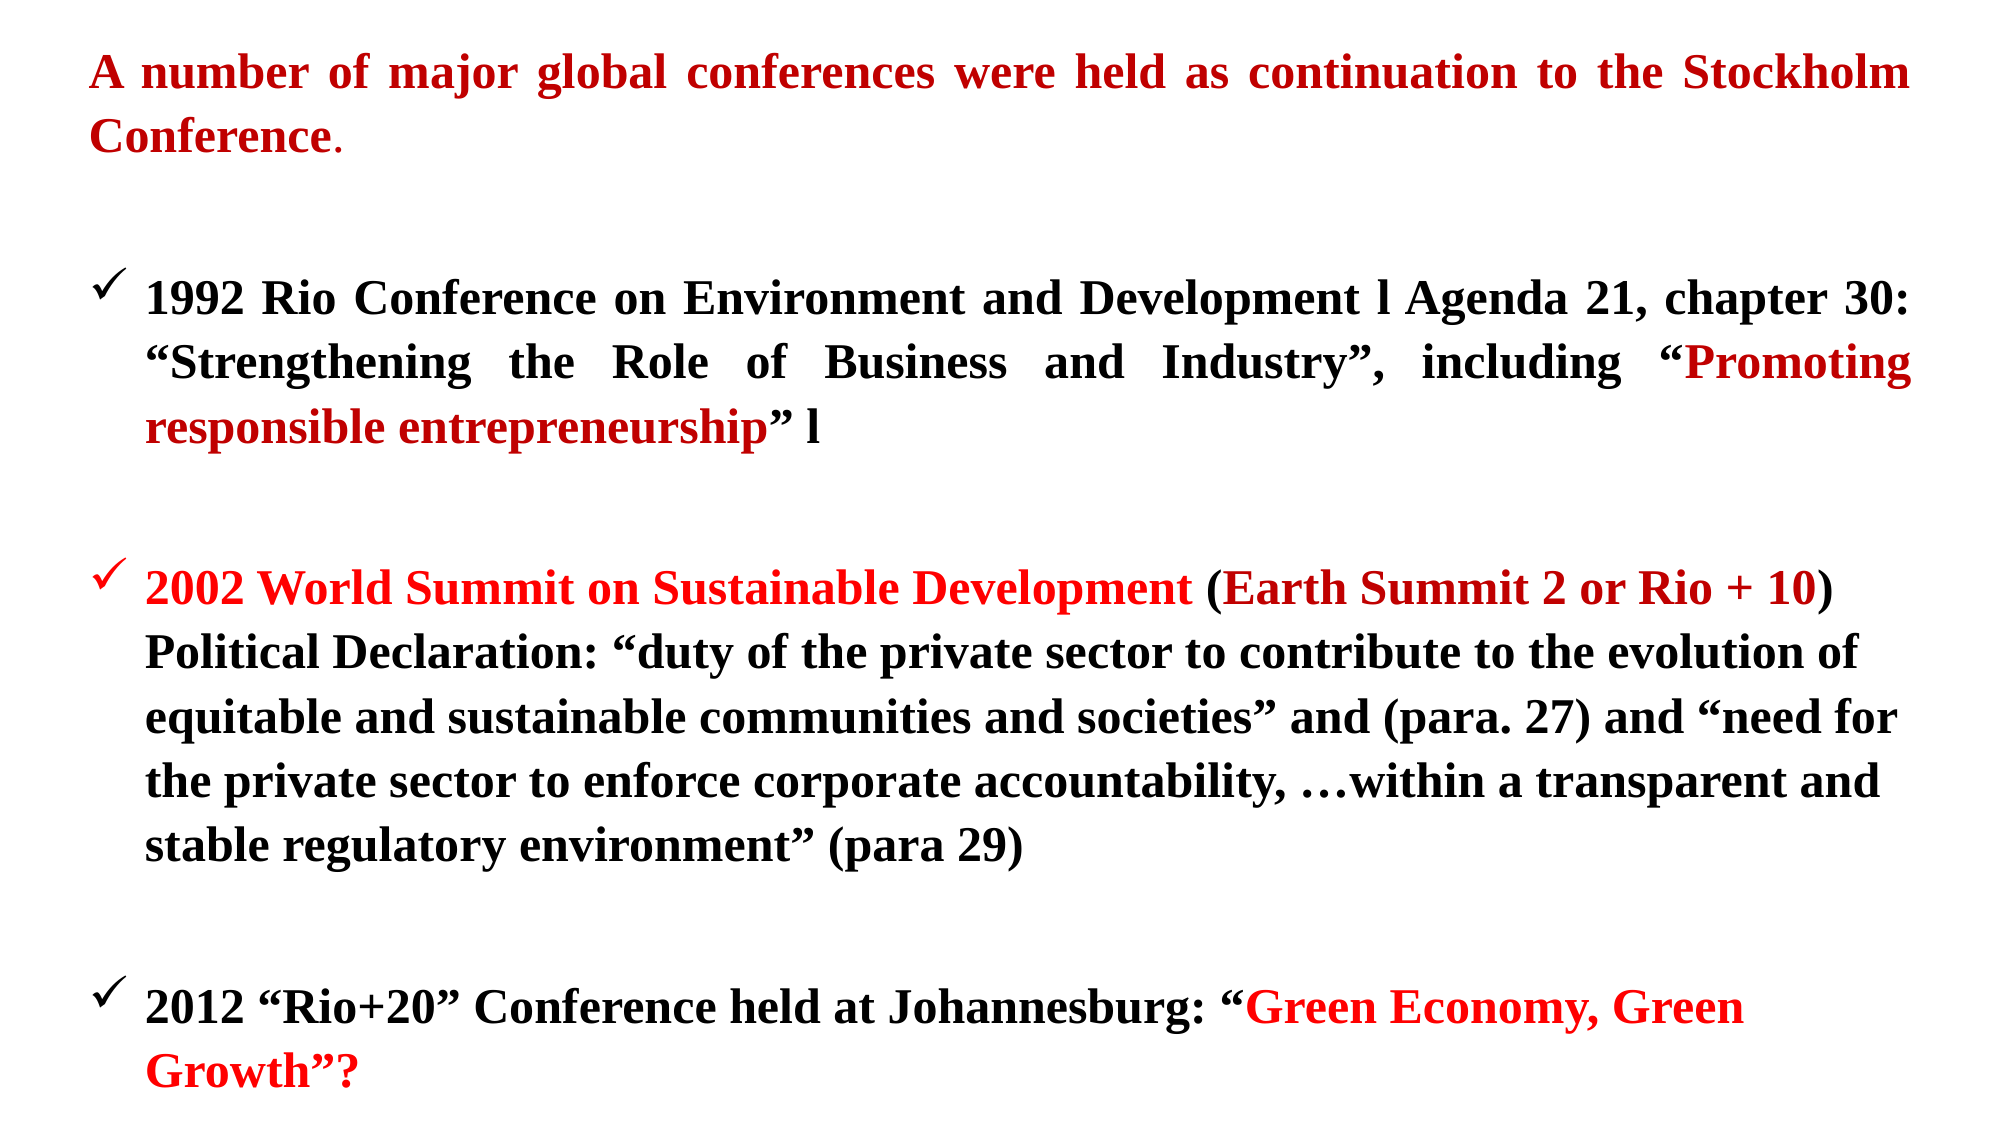

A number of major global conferences were held as continuation to the Stockholm Conference.

1992 Rio Conference on Environment and Development l Agenda 21, chapter 30: “Strengthening the Role of Business and Industry”, including “Promoting responsible entrepreneurship” l

2002 World Summit on Sustainable Development (Earth Summit 2 or Rio + 10)  Political Declaration: “duty of the private sector to contribute to the evolution of equitable and sustainable communities and societies” and (para. 27) and “need for the private sector to enforce corporate accountability, …within a transparent and stable regulatory environment” (para 29)

2012 “Rio+20” Conference held at Johannesburg: “Green Economy, Green Growth”?